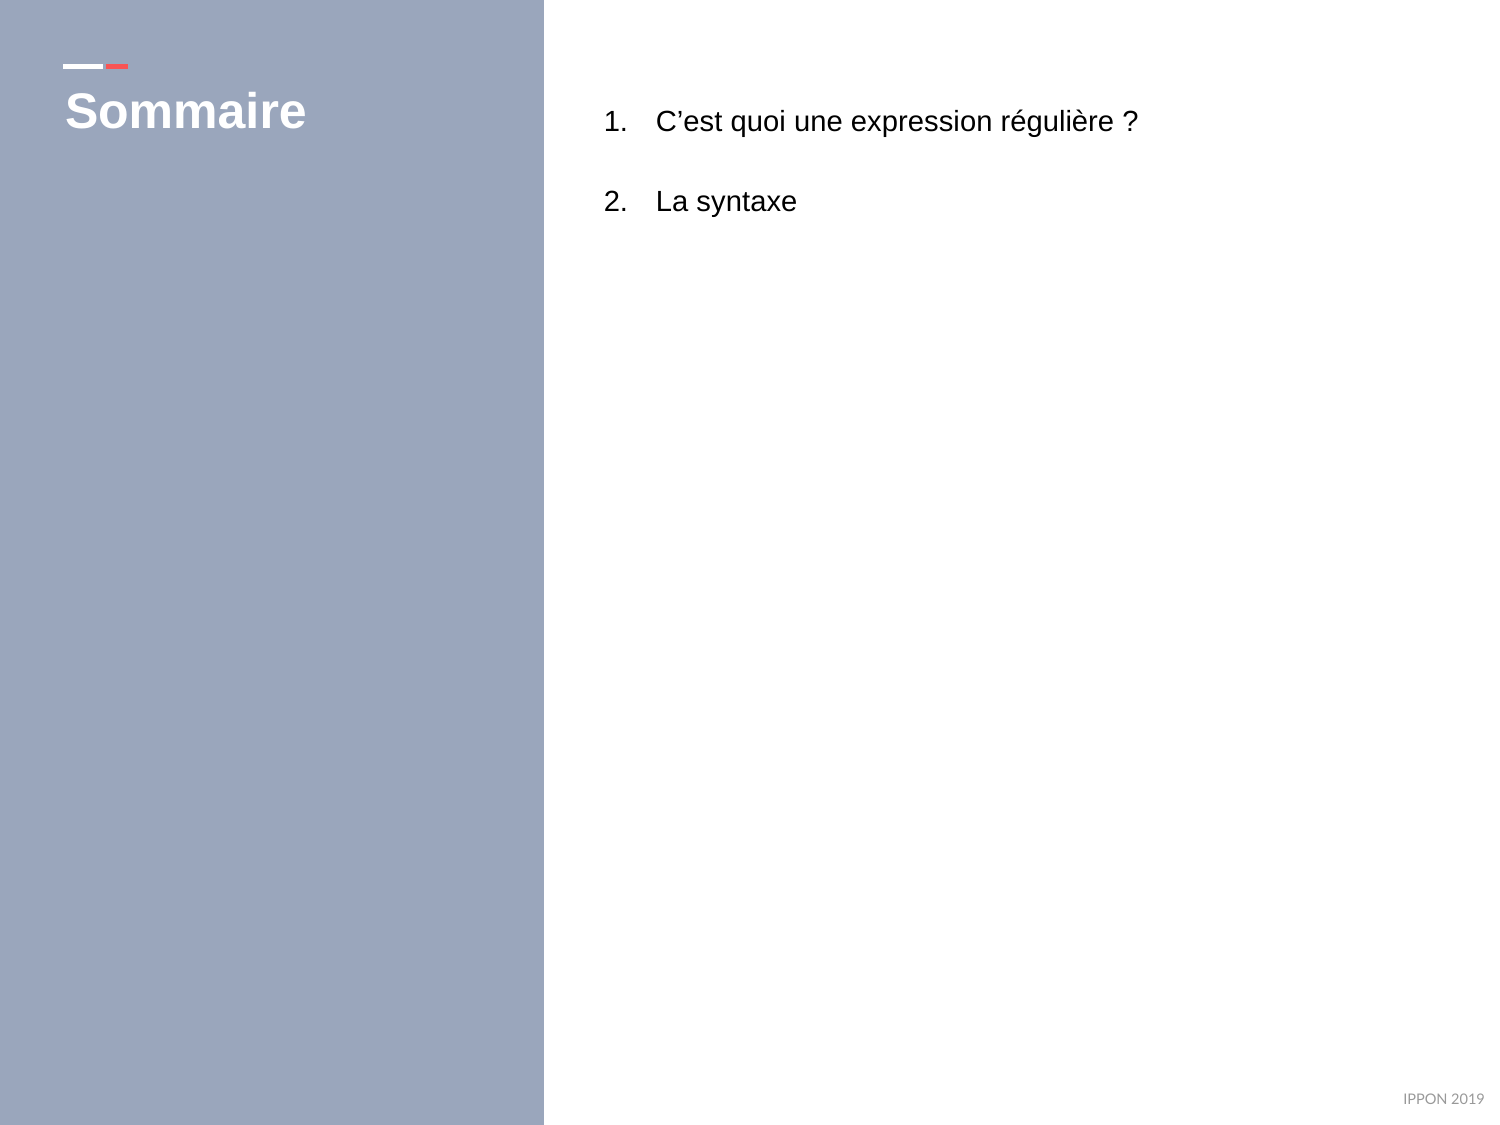

Sommaire
C’est quoi une expression régulière ?

La syntaxe